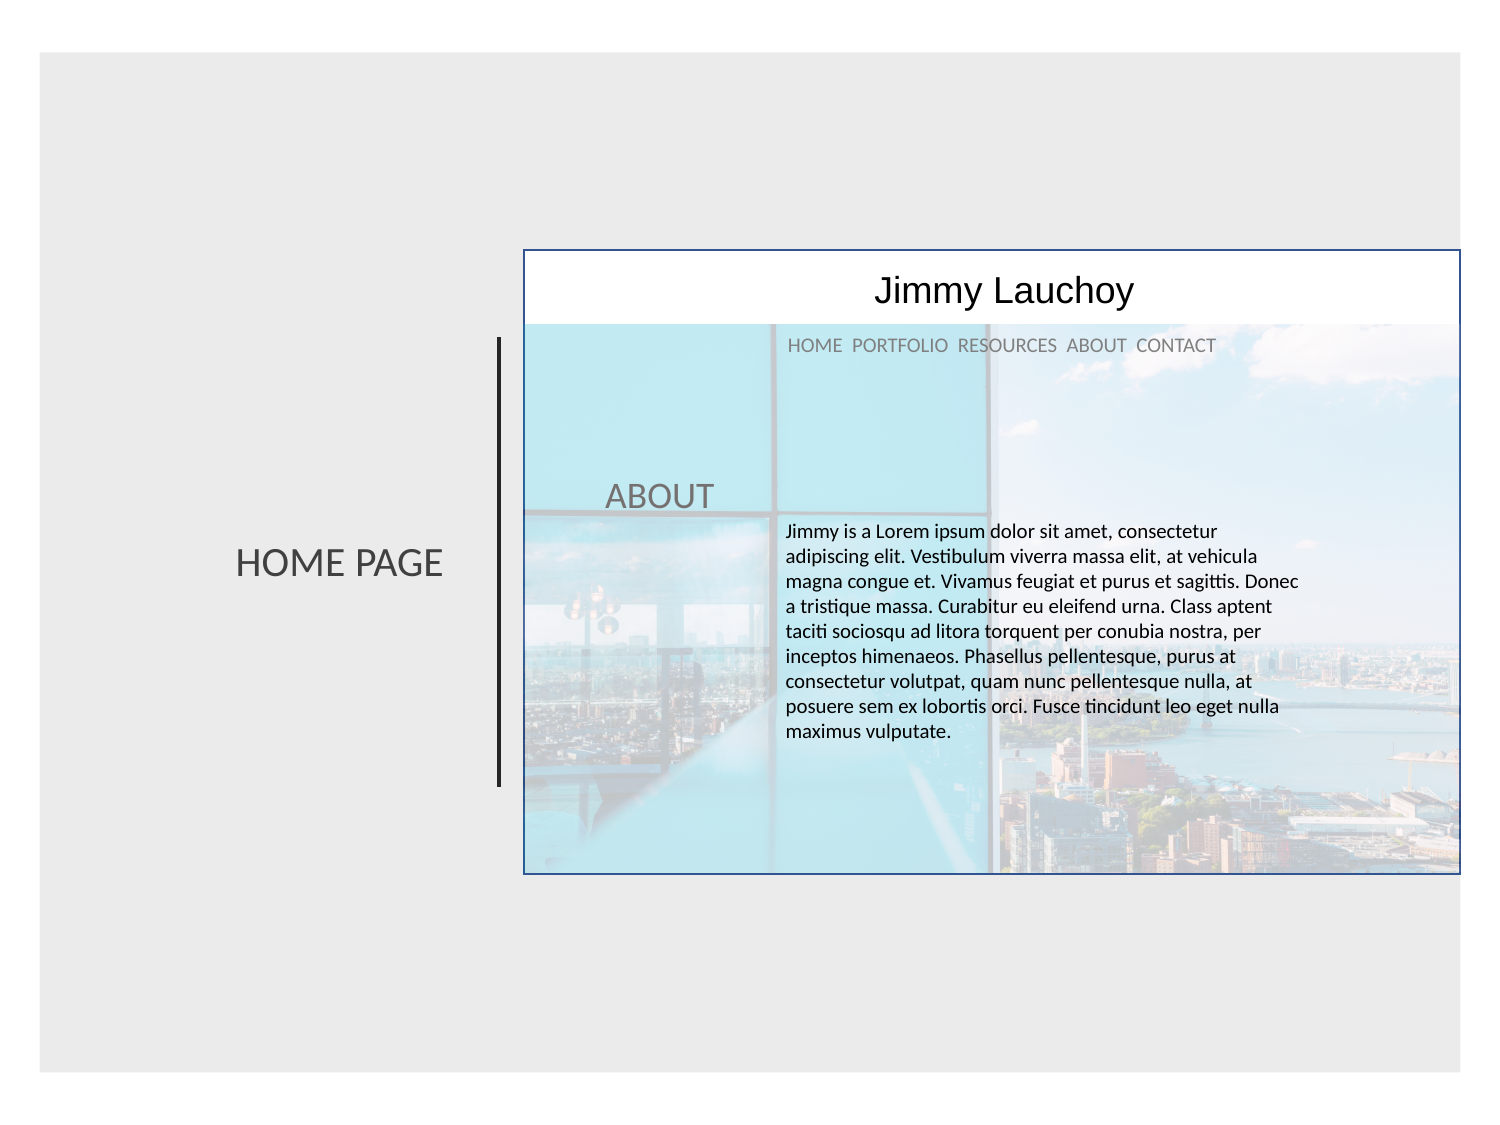

HOME PAGE

Jimmy Lauchoy

HOME  PORTFOLIO  RESOURCES  ABOUT  CONTACT
ABOUT
Jimmy is a Lorem ipsum dolor sit amet, consectetur adipiscing elit. Vestibulum viverra massa elit, at vehicula magna congue et. Vivamus feugiat et purus et sagittis. Donec a tristique massa. Curabitur eu eleifend urna. Class aptent taciti sociosqu ad litora torquent per conubia nostra, per inceptos himenaeos. Phasellus pellentesque, purus at consectetur volutpat, quam nunc pellentesque nulla, at posuere sem ex lobortis orci. Fusce tincidunt leo eget nulla maximus vulputate.